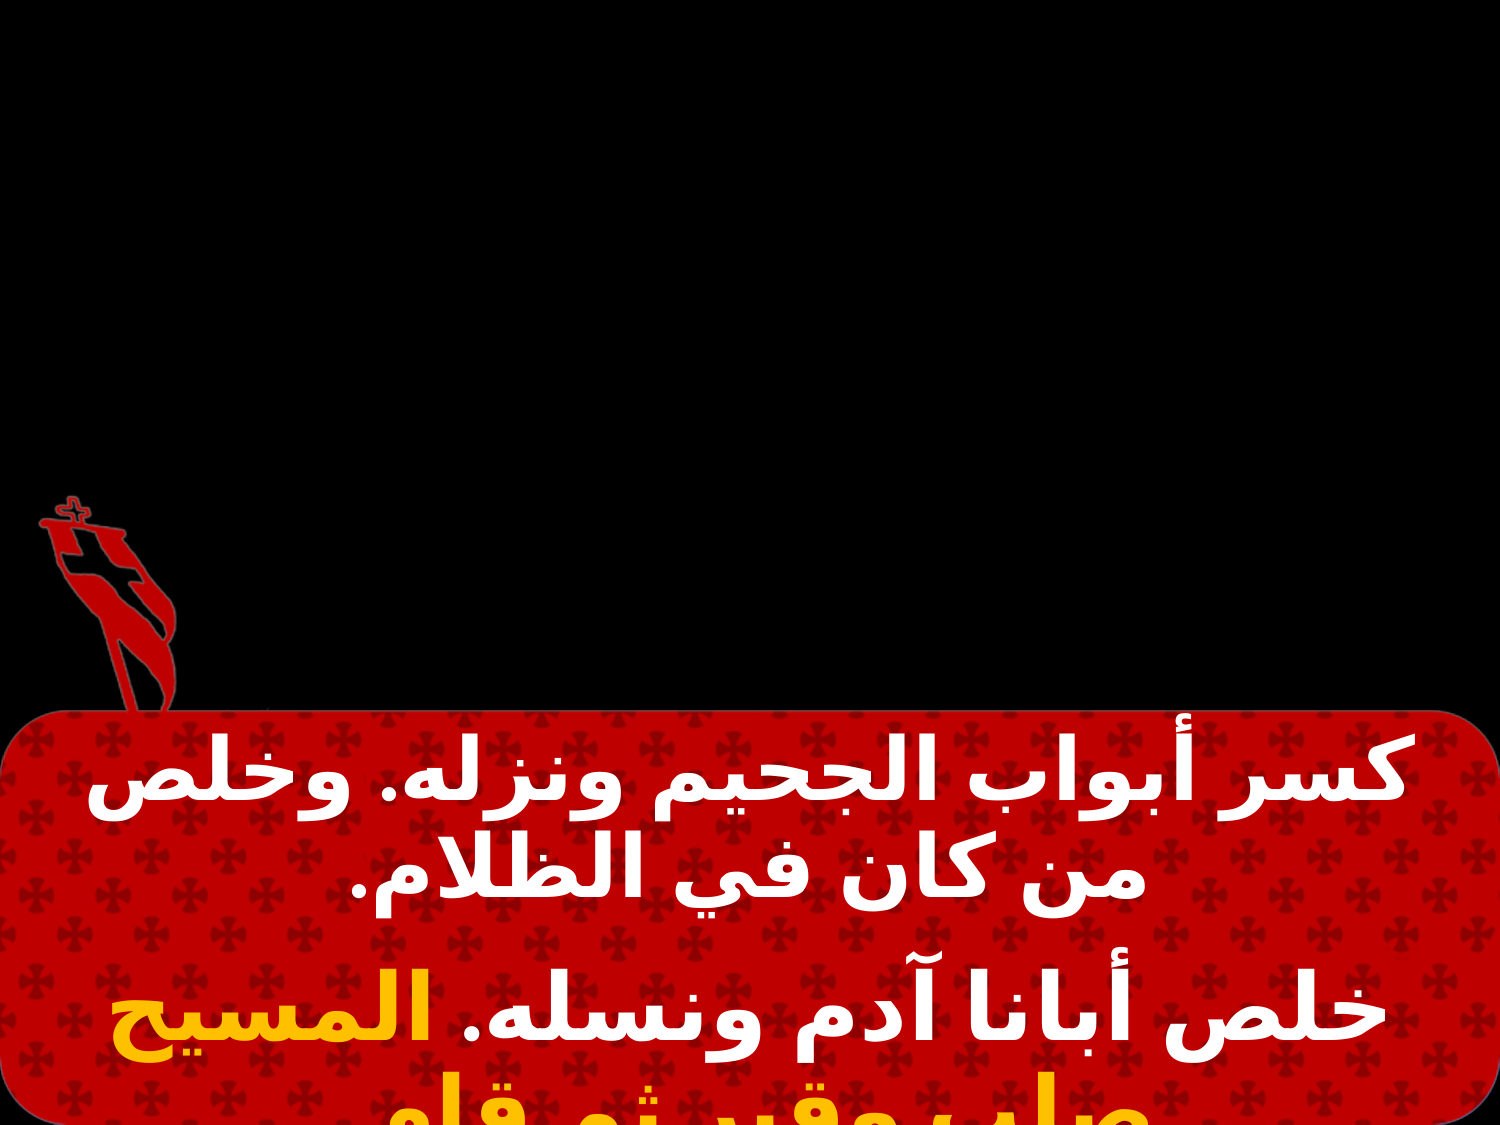

#
| كسر أبواب الجحيم ونزله. وخلص من كان في الظلام. |
| --- |
|  |
| خلص أبانا آدم ونسله. المسيح صلب وقبر ثم قام. |